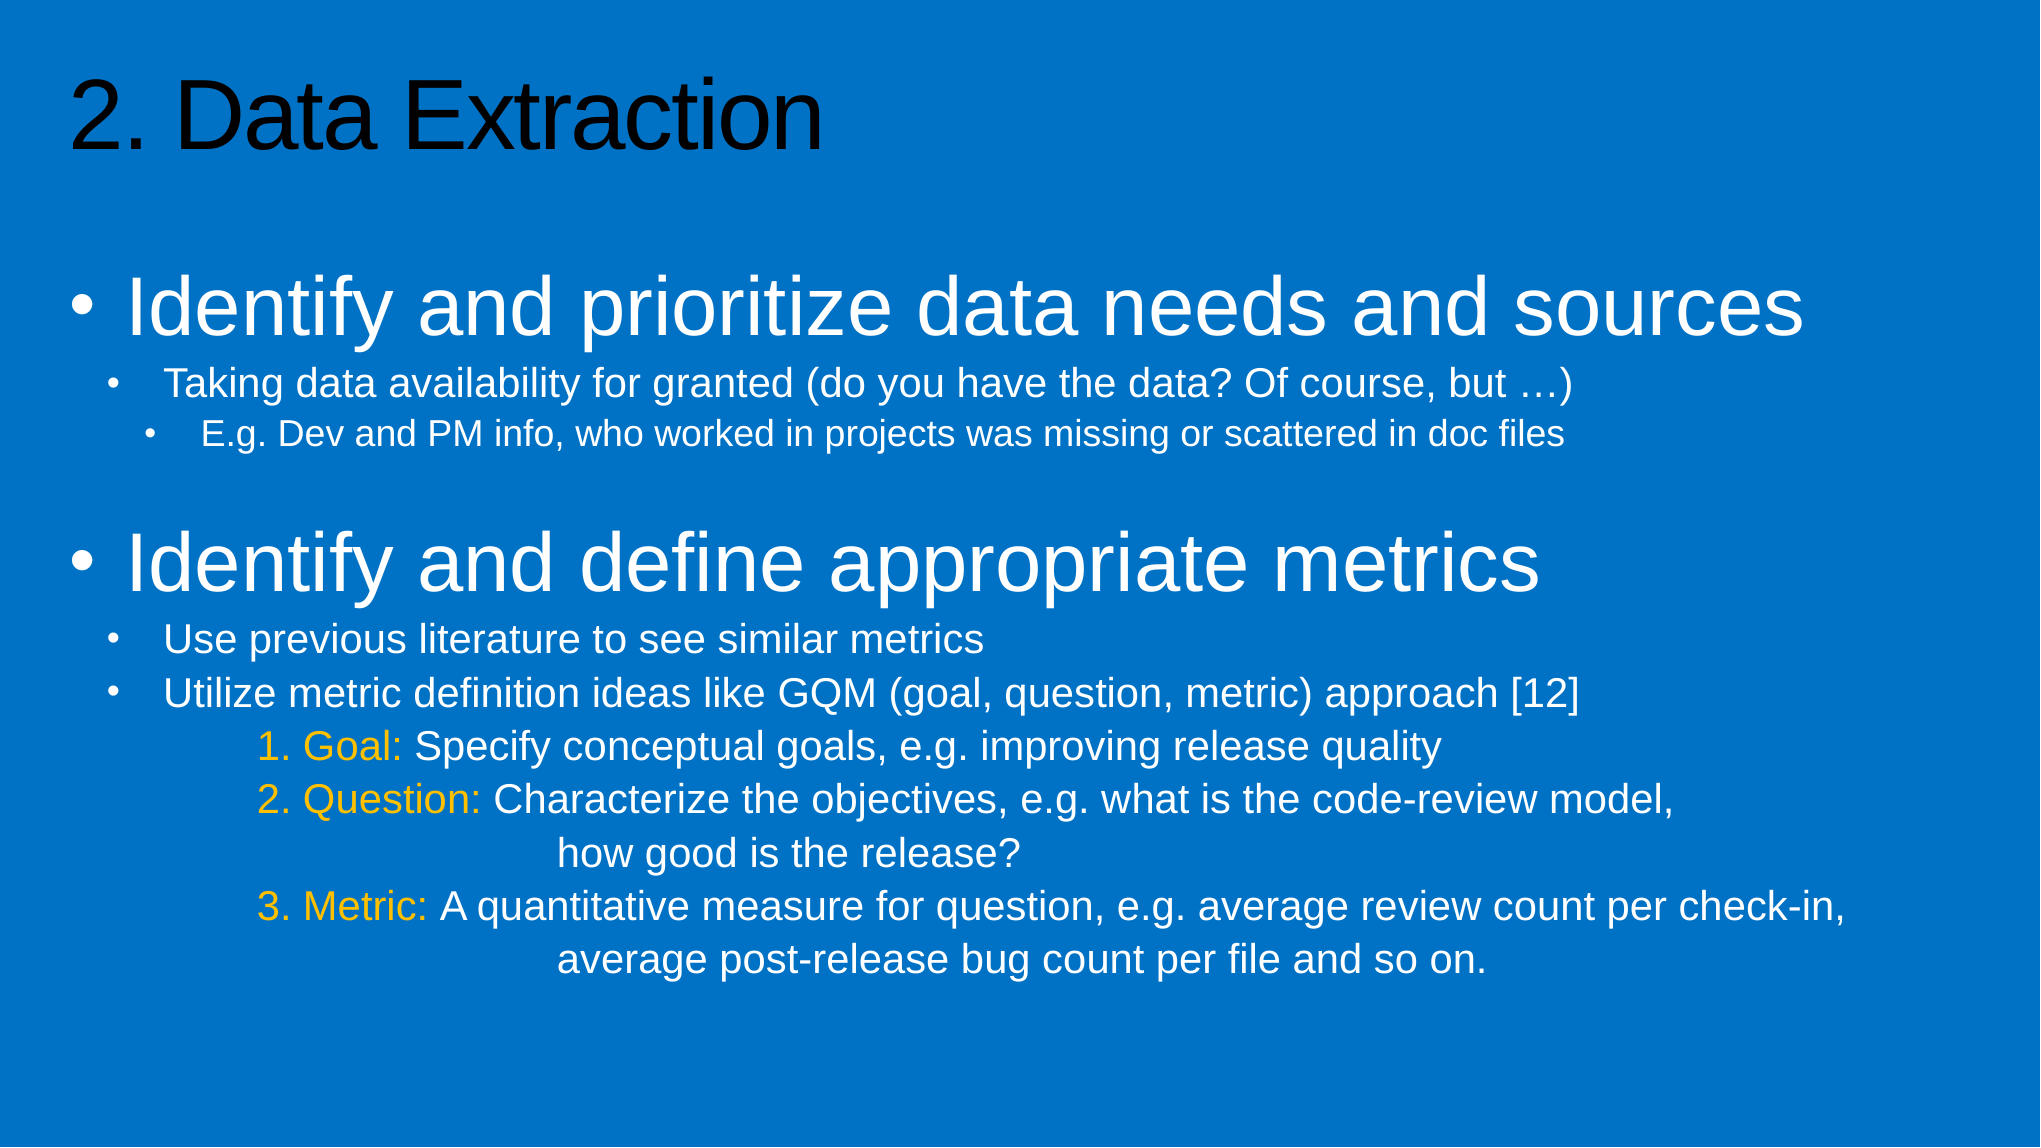

# 2. Data Extraction
Identify and prioritize data needs and sources
Taking data availability for granted (do you have the data? Of course, but …)
E.g. Dev and PM info, who worked in projects was missing or scattered in doc files

Identify and define appropriate metrics
Use previous literature to see similar metrics
Utilize metric definition ideas like GQM (goal, question, metric) approach [12]
	1. Goal: Specify conceptual goals, e.g. improving release quality
	2. Question: Characterize the objectives, e.g. what is the code-review model,
			how good is the release?
	3. Metric: A quantitative measure for question, e.g. average review count per check-in,
			average post-release bug count per file and so on.